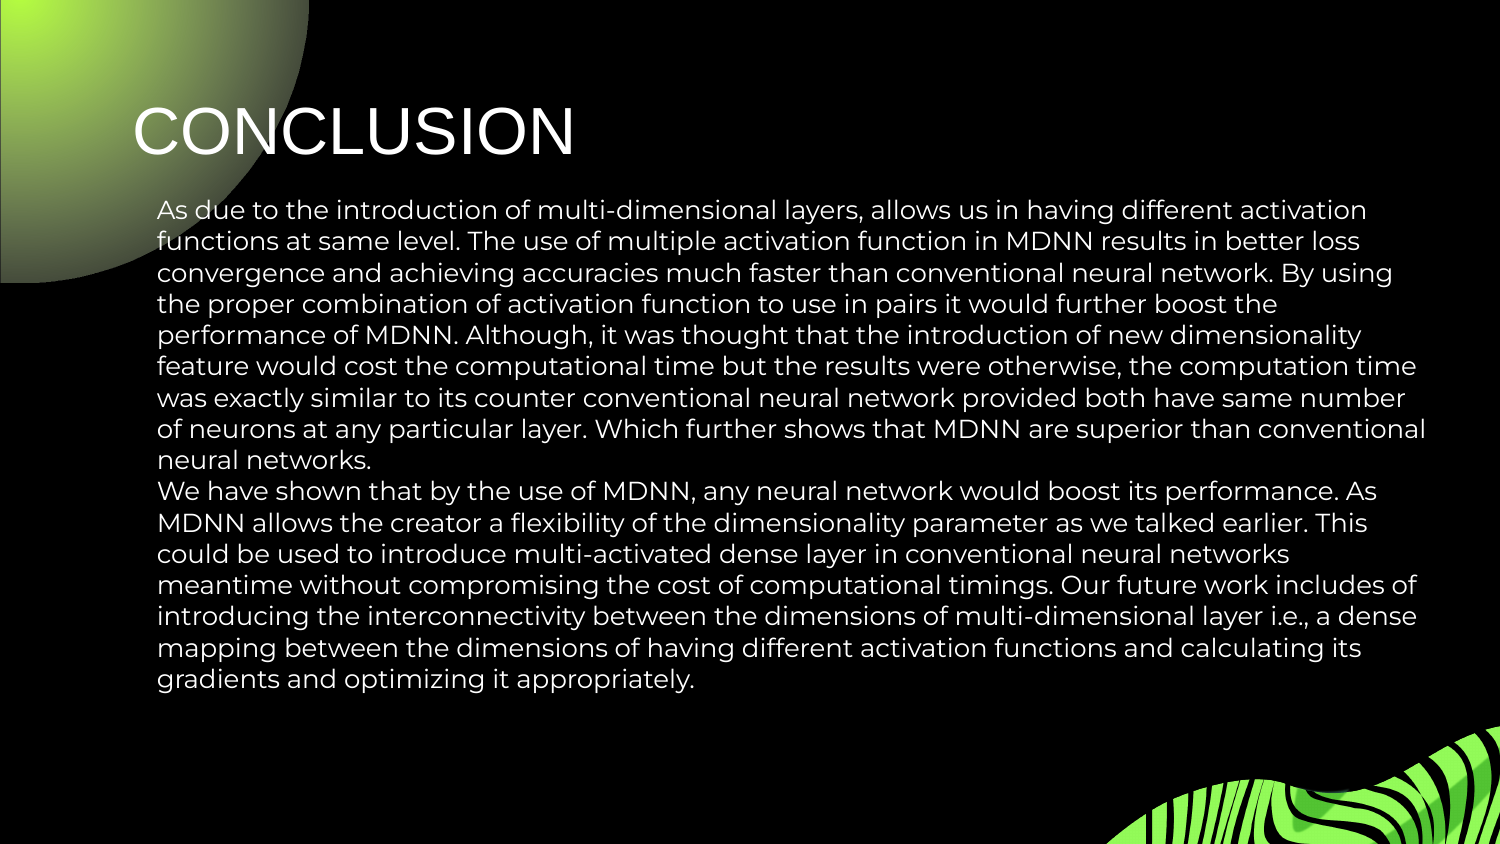

# CONCLUSION
As due to the introduction of multi-dimensional layers, allows us in having different activation functions at same level. The use of multiple activation function in MDNN results in better loss convergence and achieving accuracies much faster than conventional neural network. By using the proper combination of activation function to use in pairs it would further boost the performance of MDNN. Although, it was thought that the introduction of new dimensionality feature would cost the computational time but the results were otherwise, the computation time was exactly similar to its counter conventional neural network provided both have same number of neurons at any particular layer. Which further shows that MDNN are superior than conventional neural networks.
We have shown that by the use of MDNN, any neural network would boost its performance. As MDNN allows the creator a flexibility of the dimensionality parameter as we talked earlier. This could be used to introduce multi-activated dense layer in conventional neural networks meantime without compromising the cost of computational timings. Our future work includes of introducing the interconnectivity between the dimensions of multi-dimensional layer i.e., a dense mapping between the dimensions of having different activation functions and calculating its gradients and optimizing it appropriately.